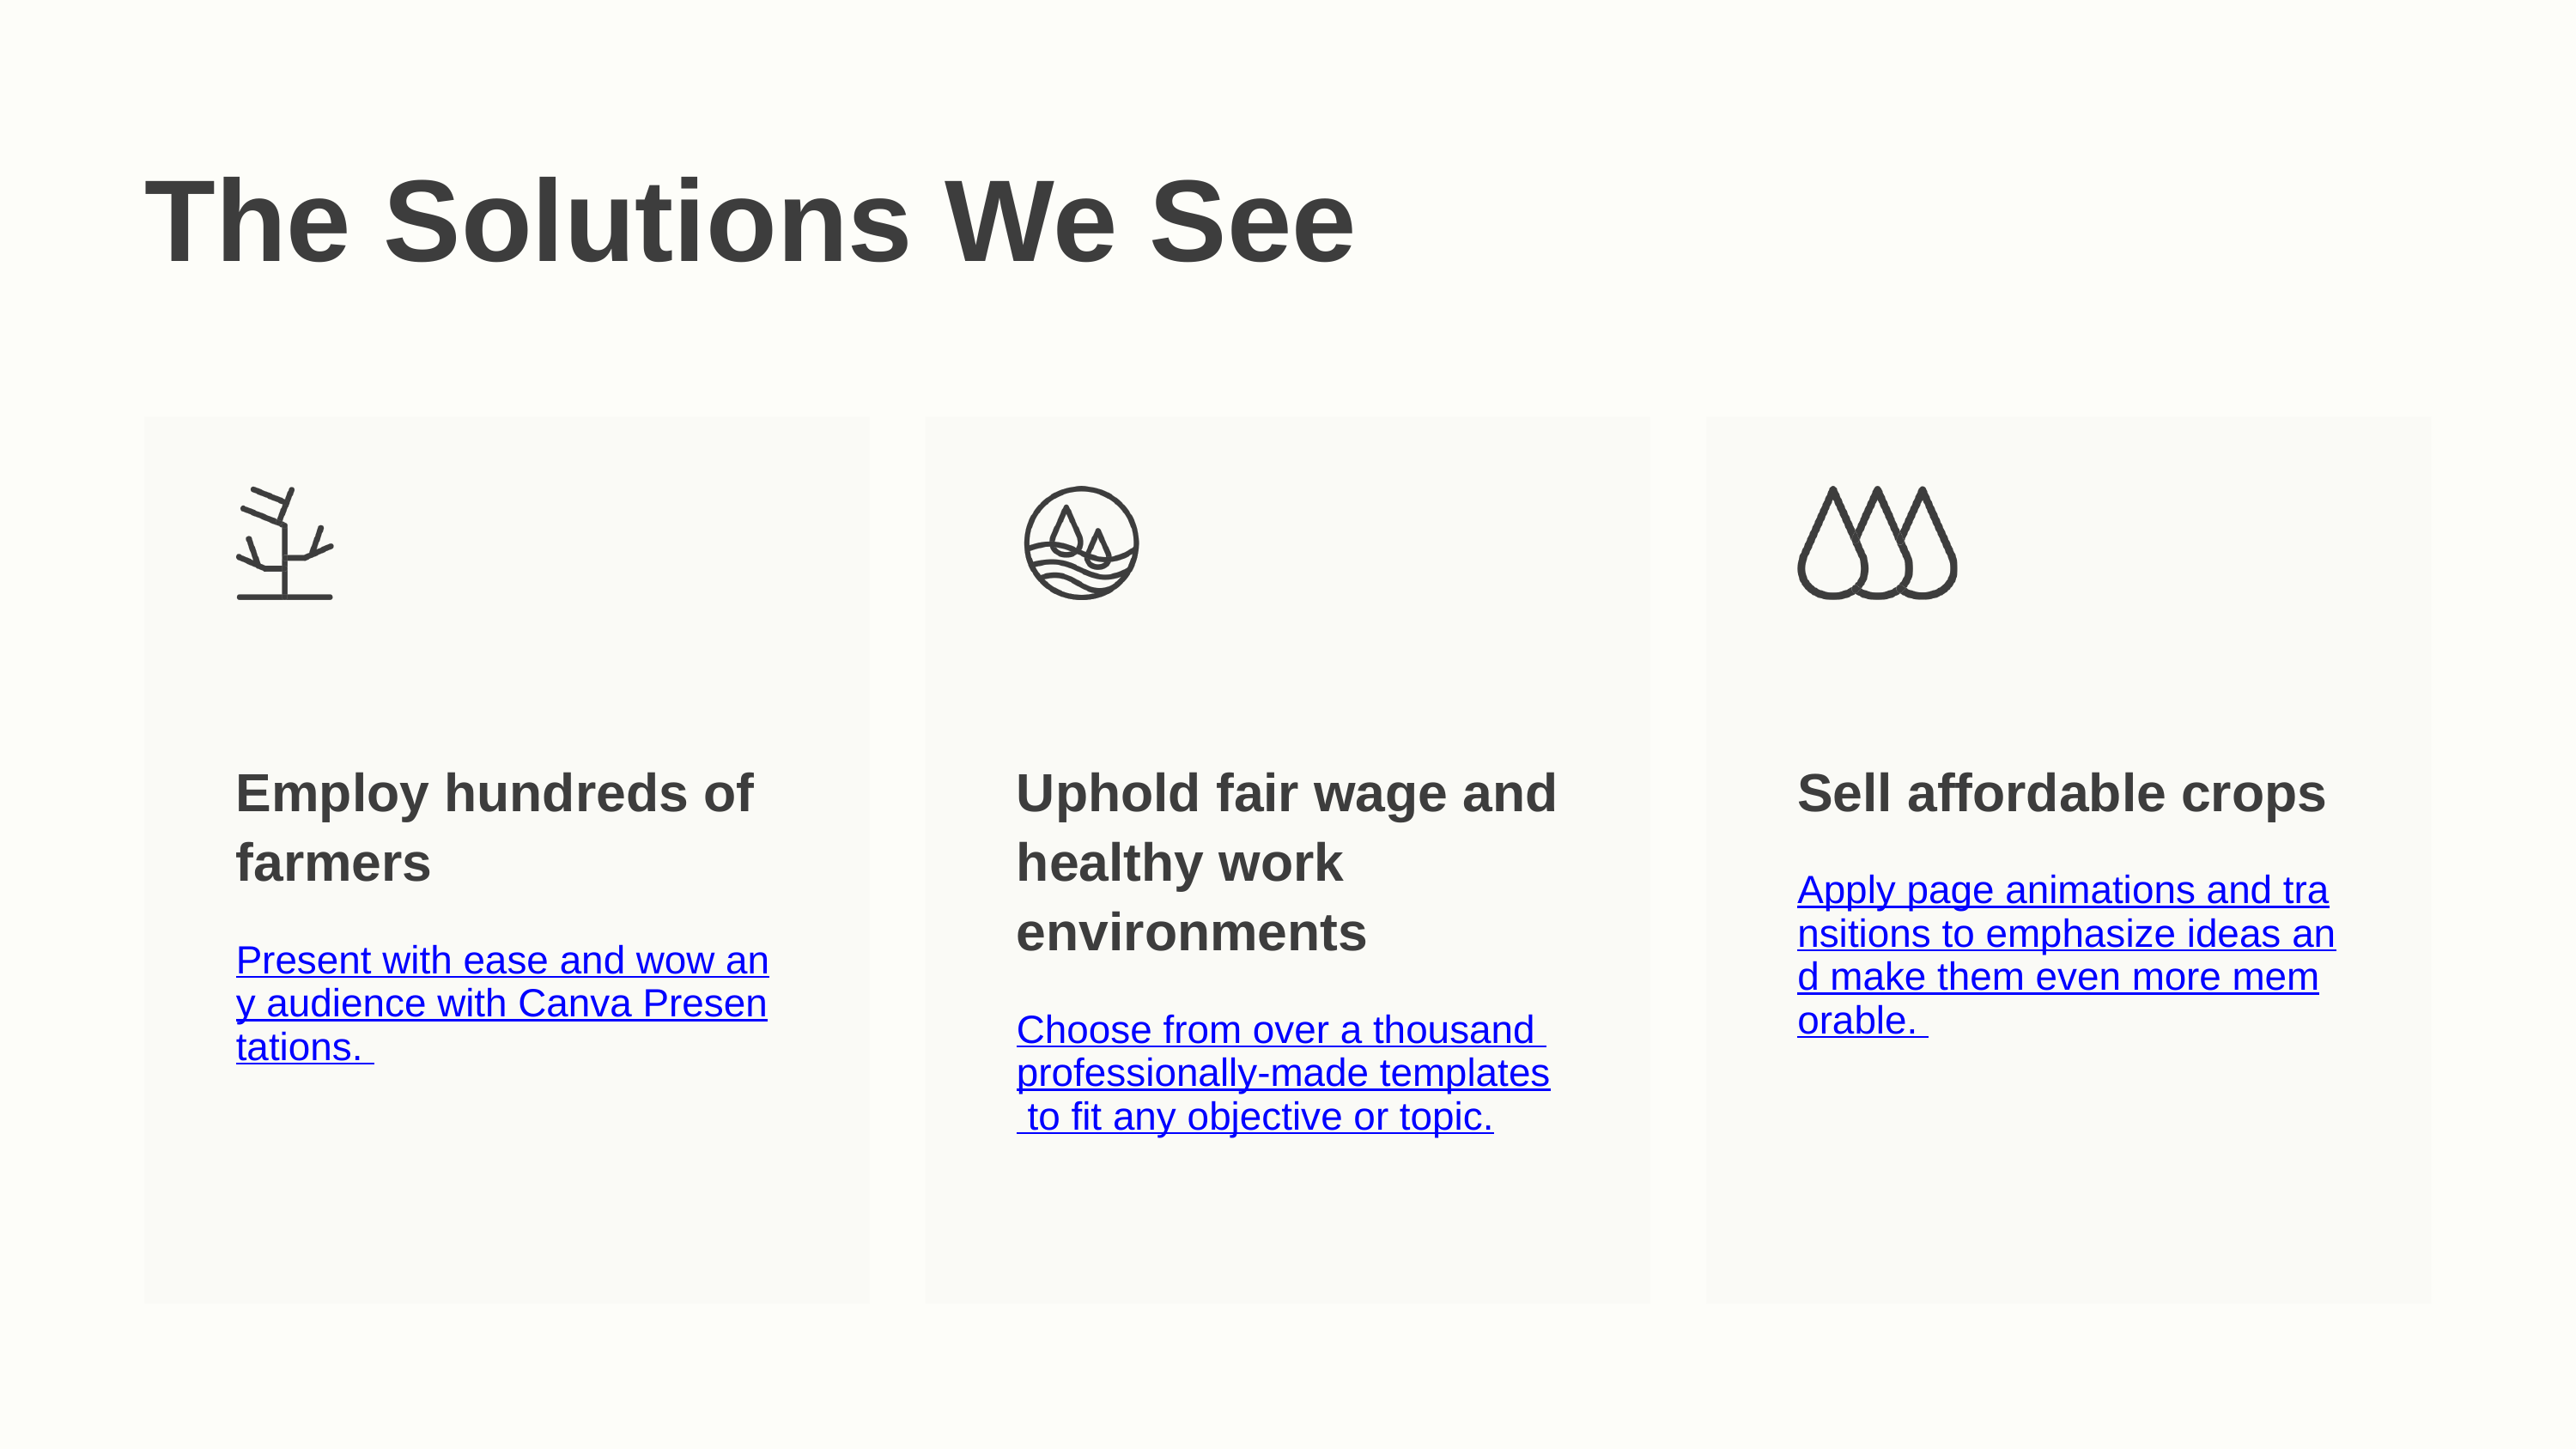

The Solutions We See

Employ hundreds of farmers
Present with ease and wow any audience with Canva Presentations.
Uphold fair wage and healthy work environments
Choose from over a thousand professionally-made templates to fit any objective or topic.
Sell affordable crops
Apply page animations and transitions to emphasize ideas and make them even more memorable.